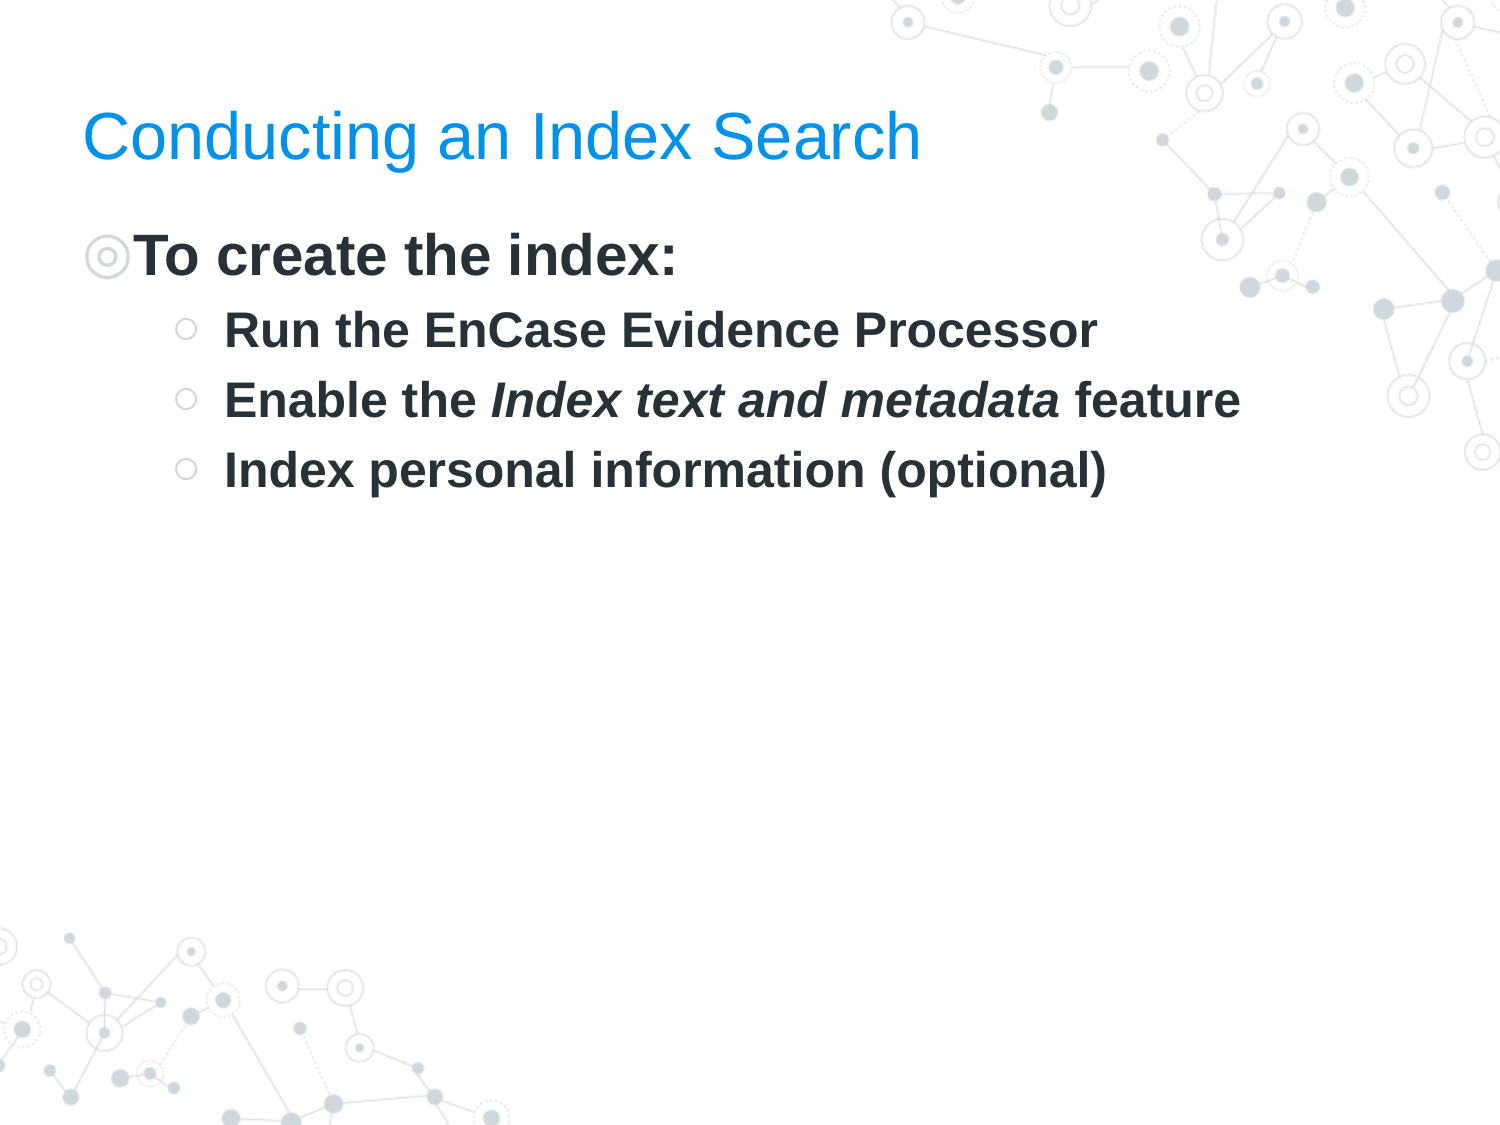

# Conducting an Index Search
To create the index:
Run the EnCase Evidence Processor
Enable the Index text and metadata feature
Index personal information (optional)